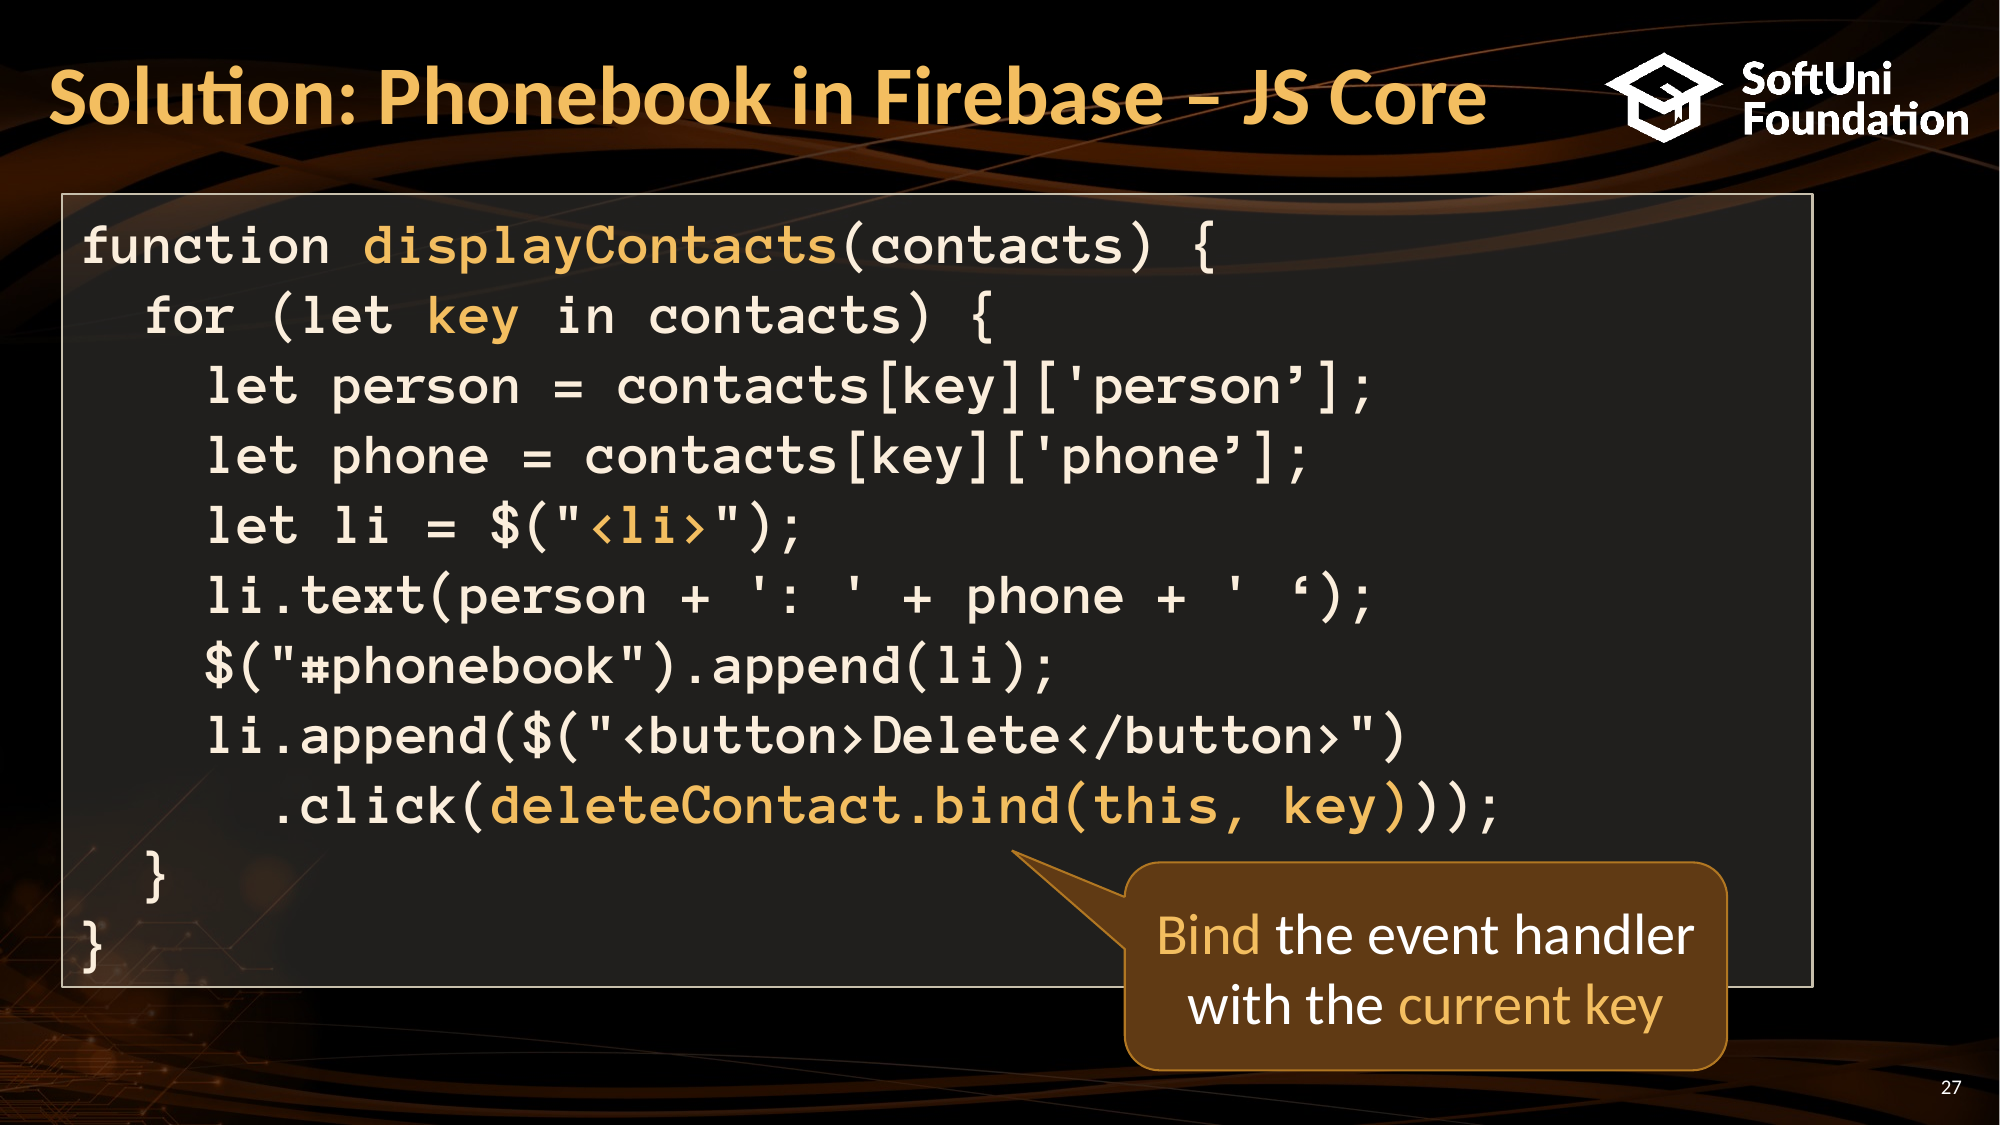

# Solution: Phonebook in Firebase – JS Core
function displayContacts(contacts) {
  for (let key in contacts) {
    let person = contacts[key]['person’];
    let phone = contacts[key]['phone’];
    let li = $("<li>");
    li.text(person + ': ' + phone + ' ‘);
    $("#phonebook").append(li);
    li.append($("<button>Delete</button>")
      .click(deleteContact.bind(this, key)));
  }
}
Bind the event handler with the current key
27